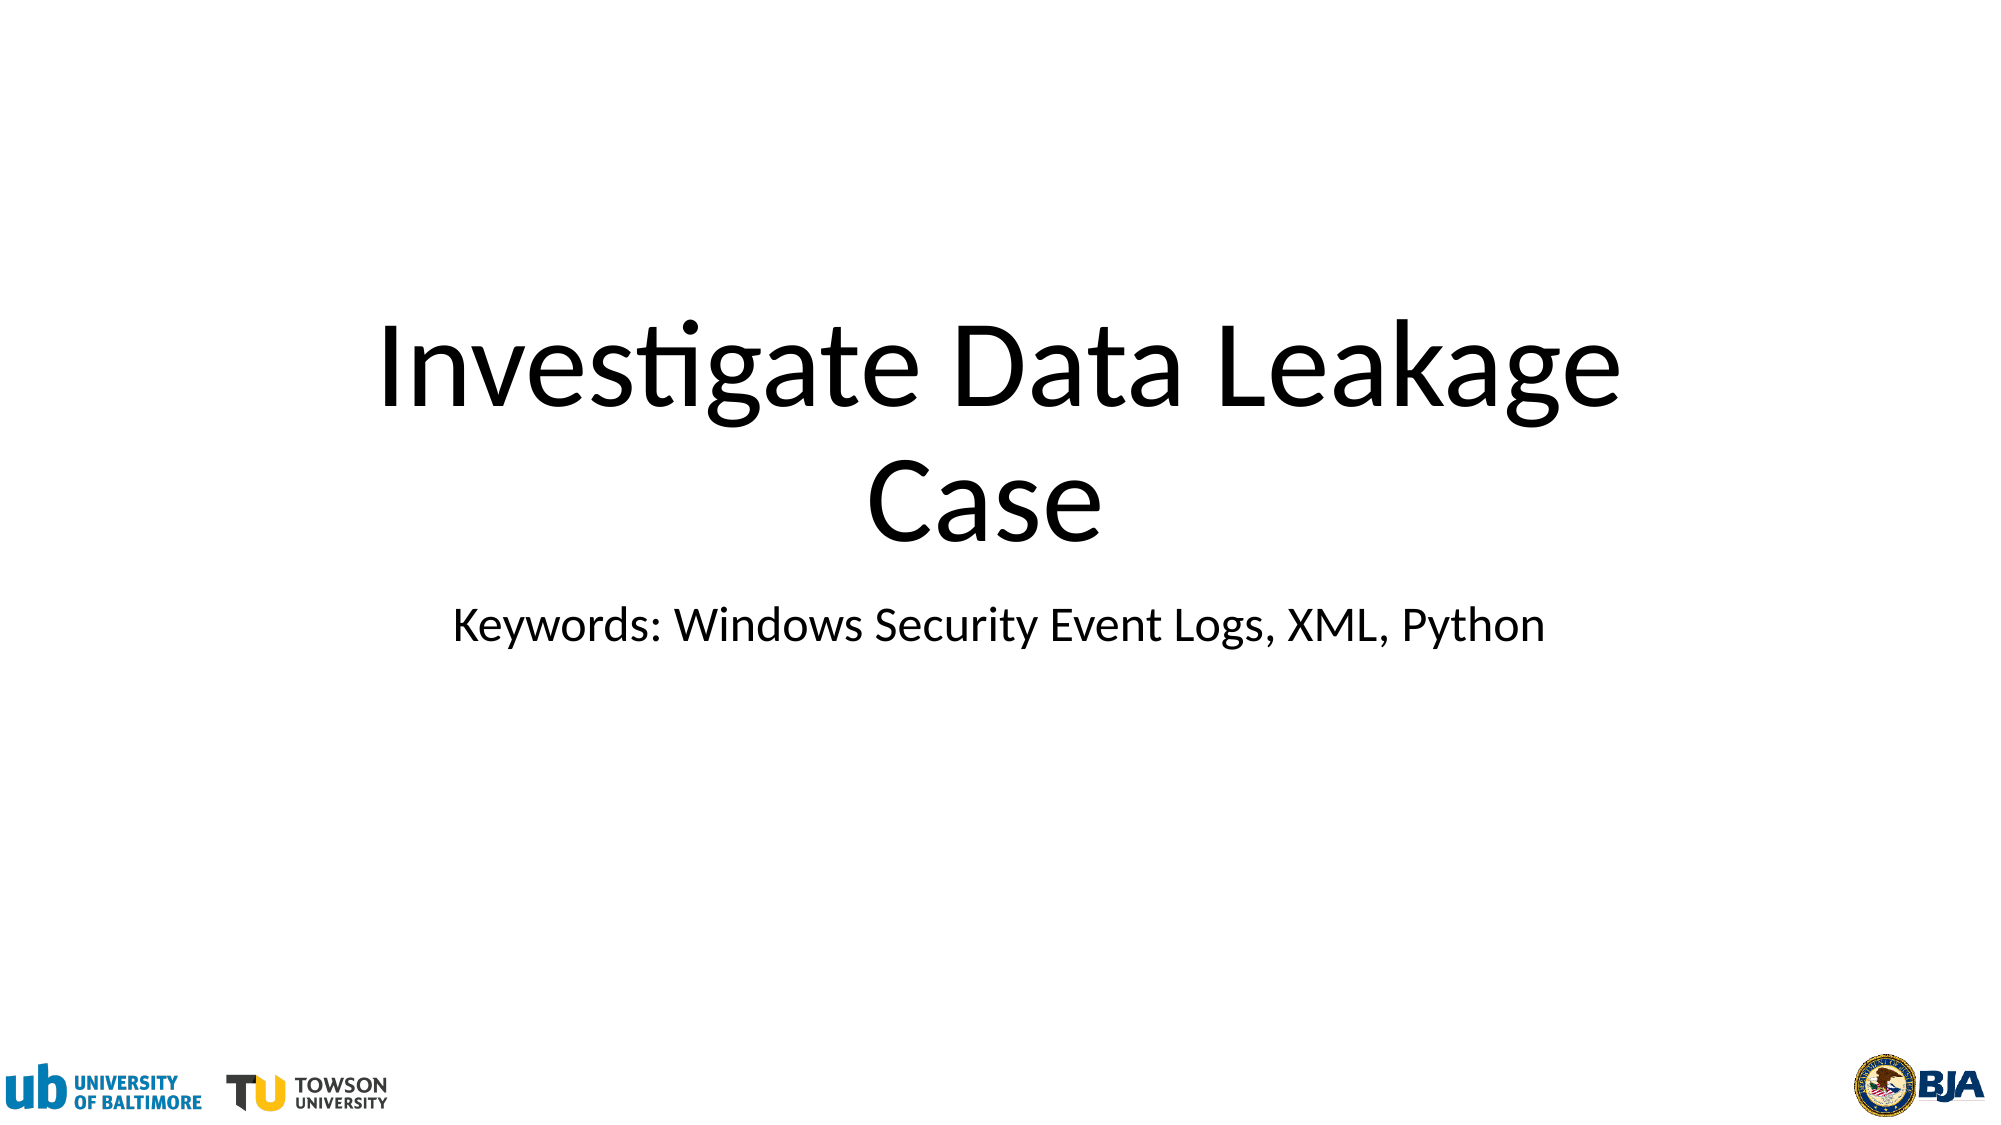

# Investigate Data Leakage Case
Keywords: Windows Security Event Logs, XML, Python